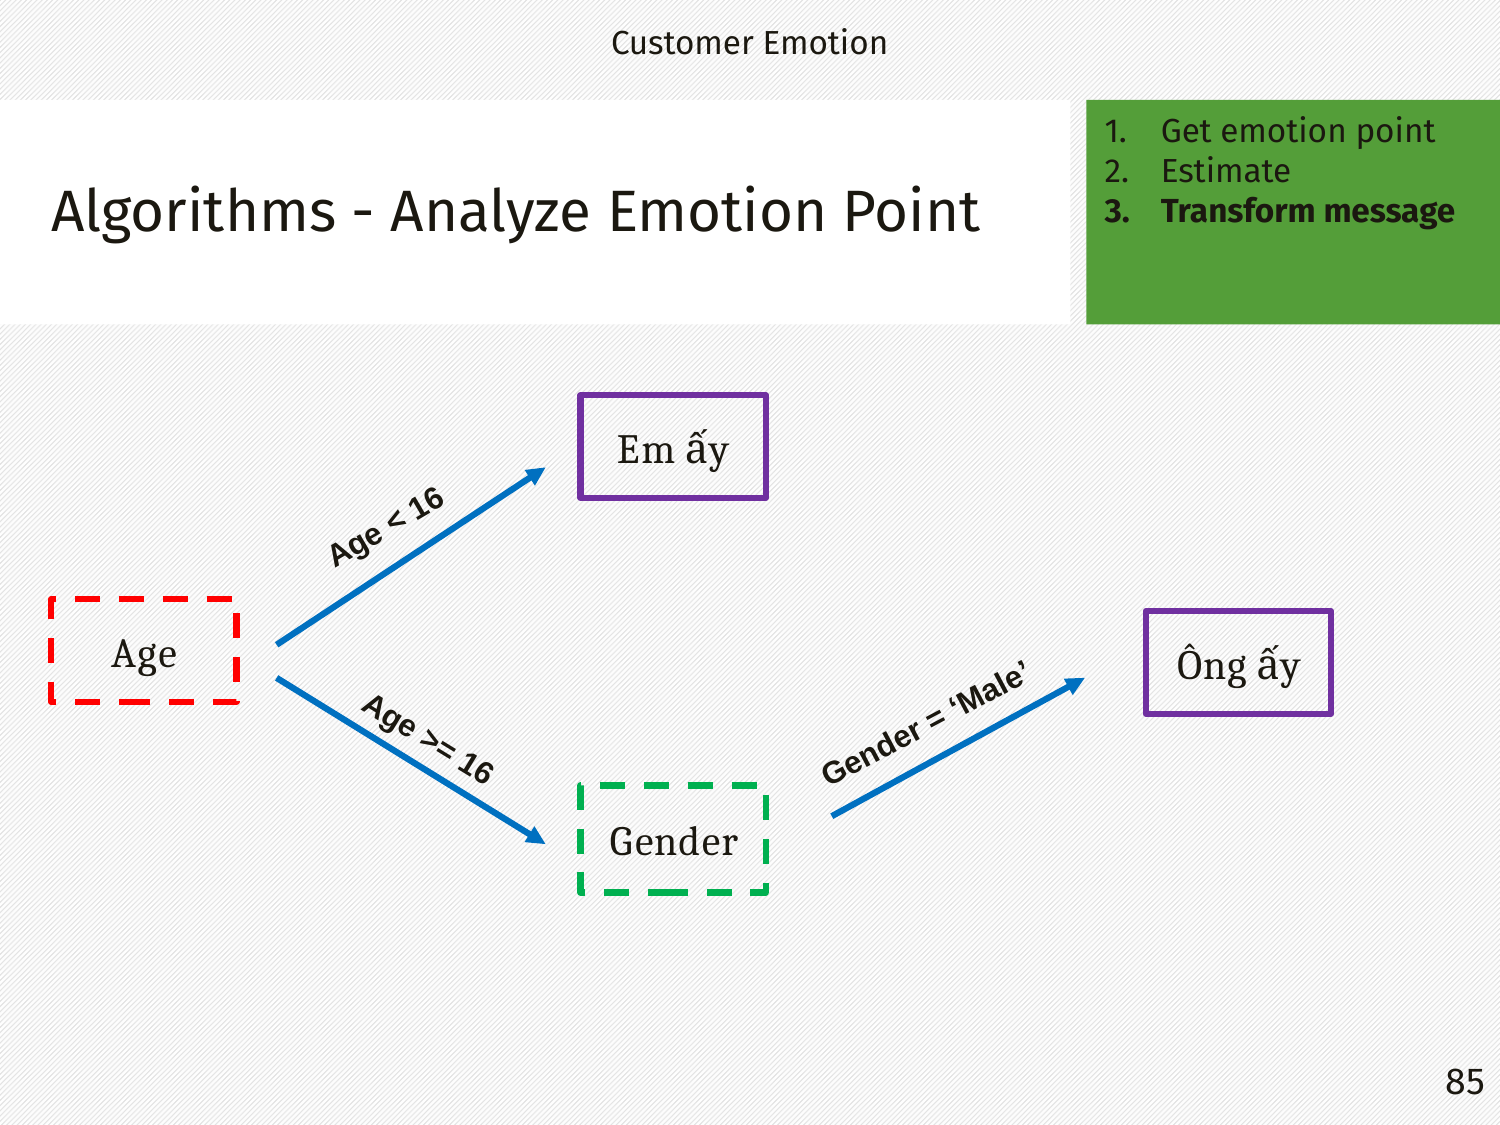

Customer Emotion
Algorithms - Analyze Emotion Point
Get emotion point
Estimate
Transform message
Em ấy
Age < 16
Age
Ông ấy
Gender = ‘Male’
Age >= 16
Gender
85